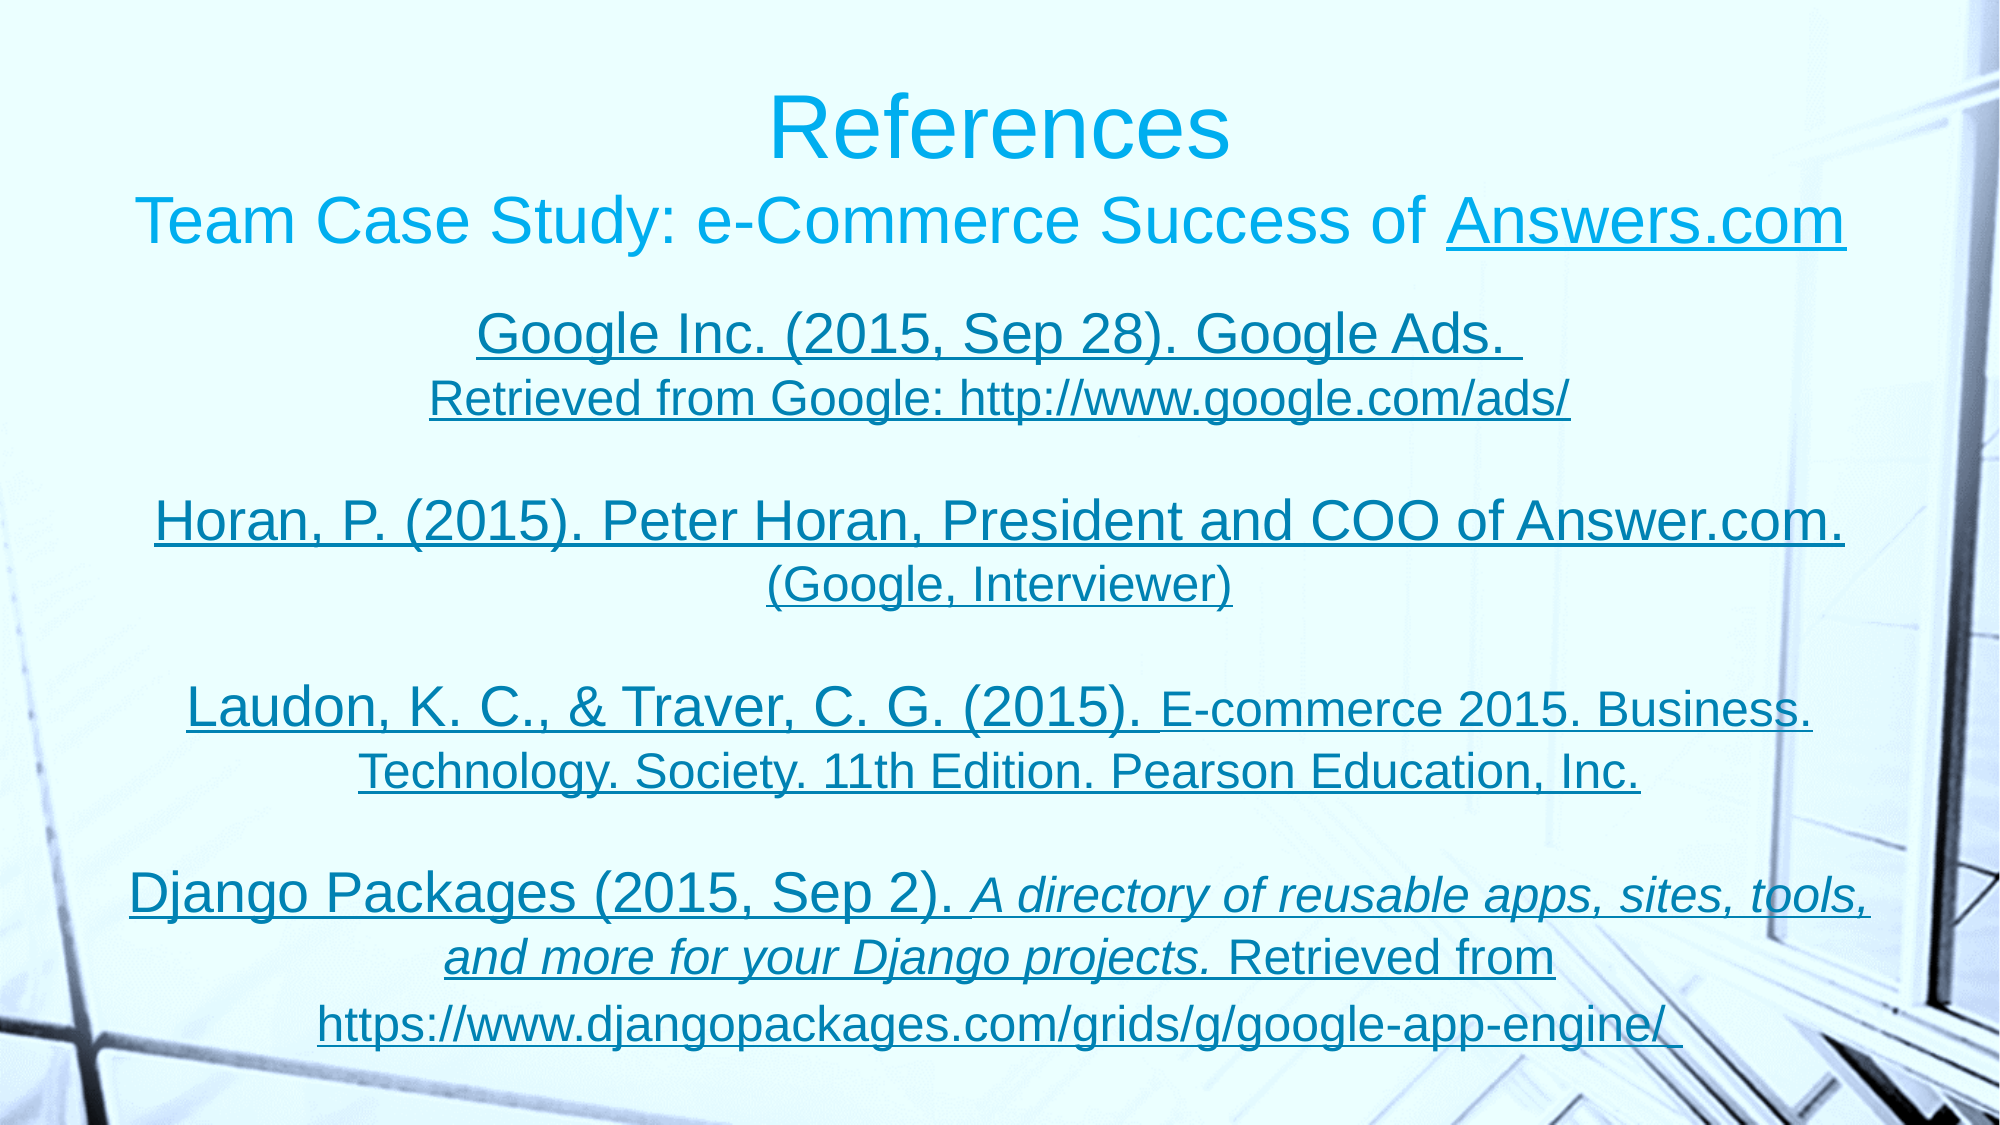

# References Team Case Study: e-Commerce Success of Answers.com Google Inc. (2015, Sep 28). Google Ads. Retrieved from Google: http://www.google.com/ads/ Horan, P. (2015). Peter Horan, President and COO of Answer.com. (Google, Interviewer) Laudon, K. C., & Traver, C. G. (2015). E-commerce 2015. Business. Technology. Society. 11th Edition. Pearson Education, Inc. Django Packages (2015, Sep 2). A directory of reusable apps, sites, tools, and more for your Django projects. Retrieved from https://www.djangopackages.com/grids/g/google-app-engine/